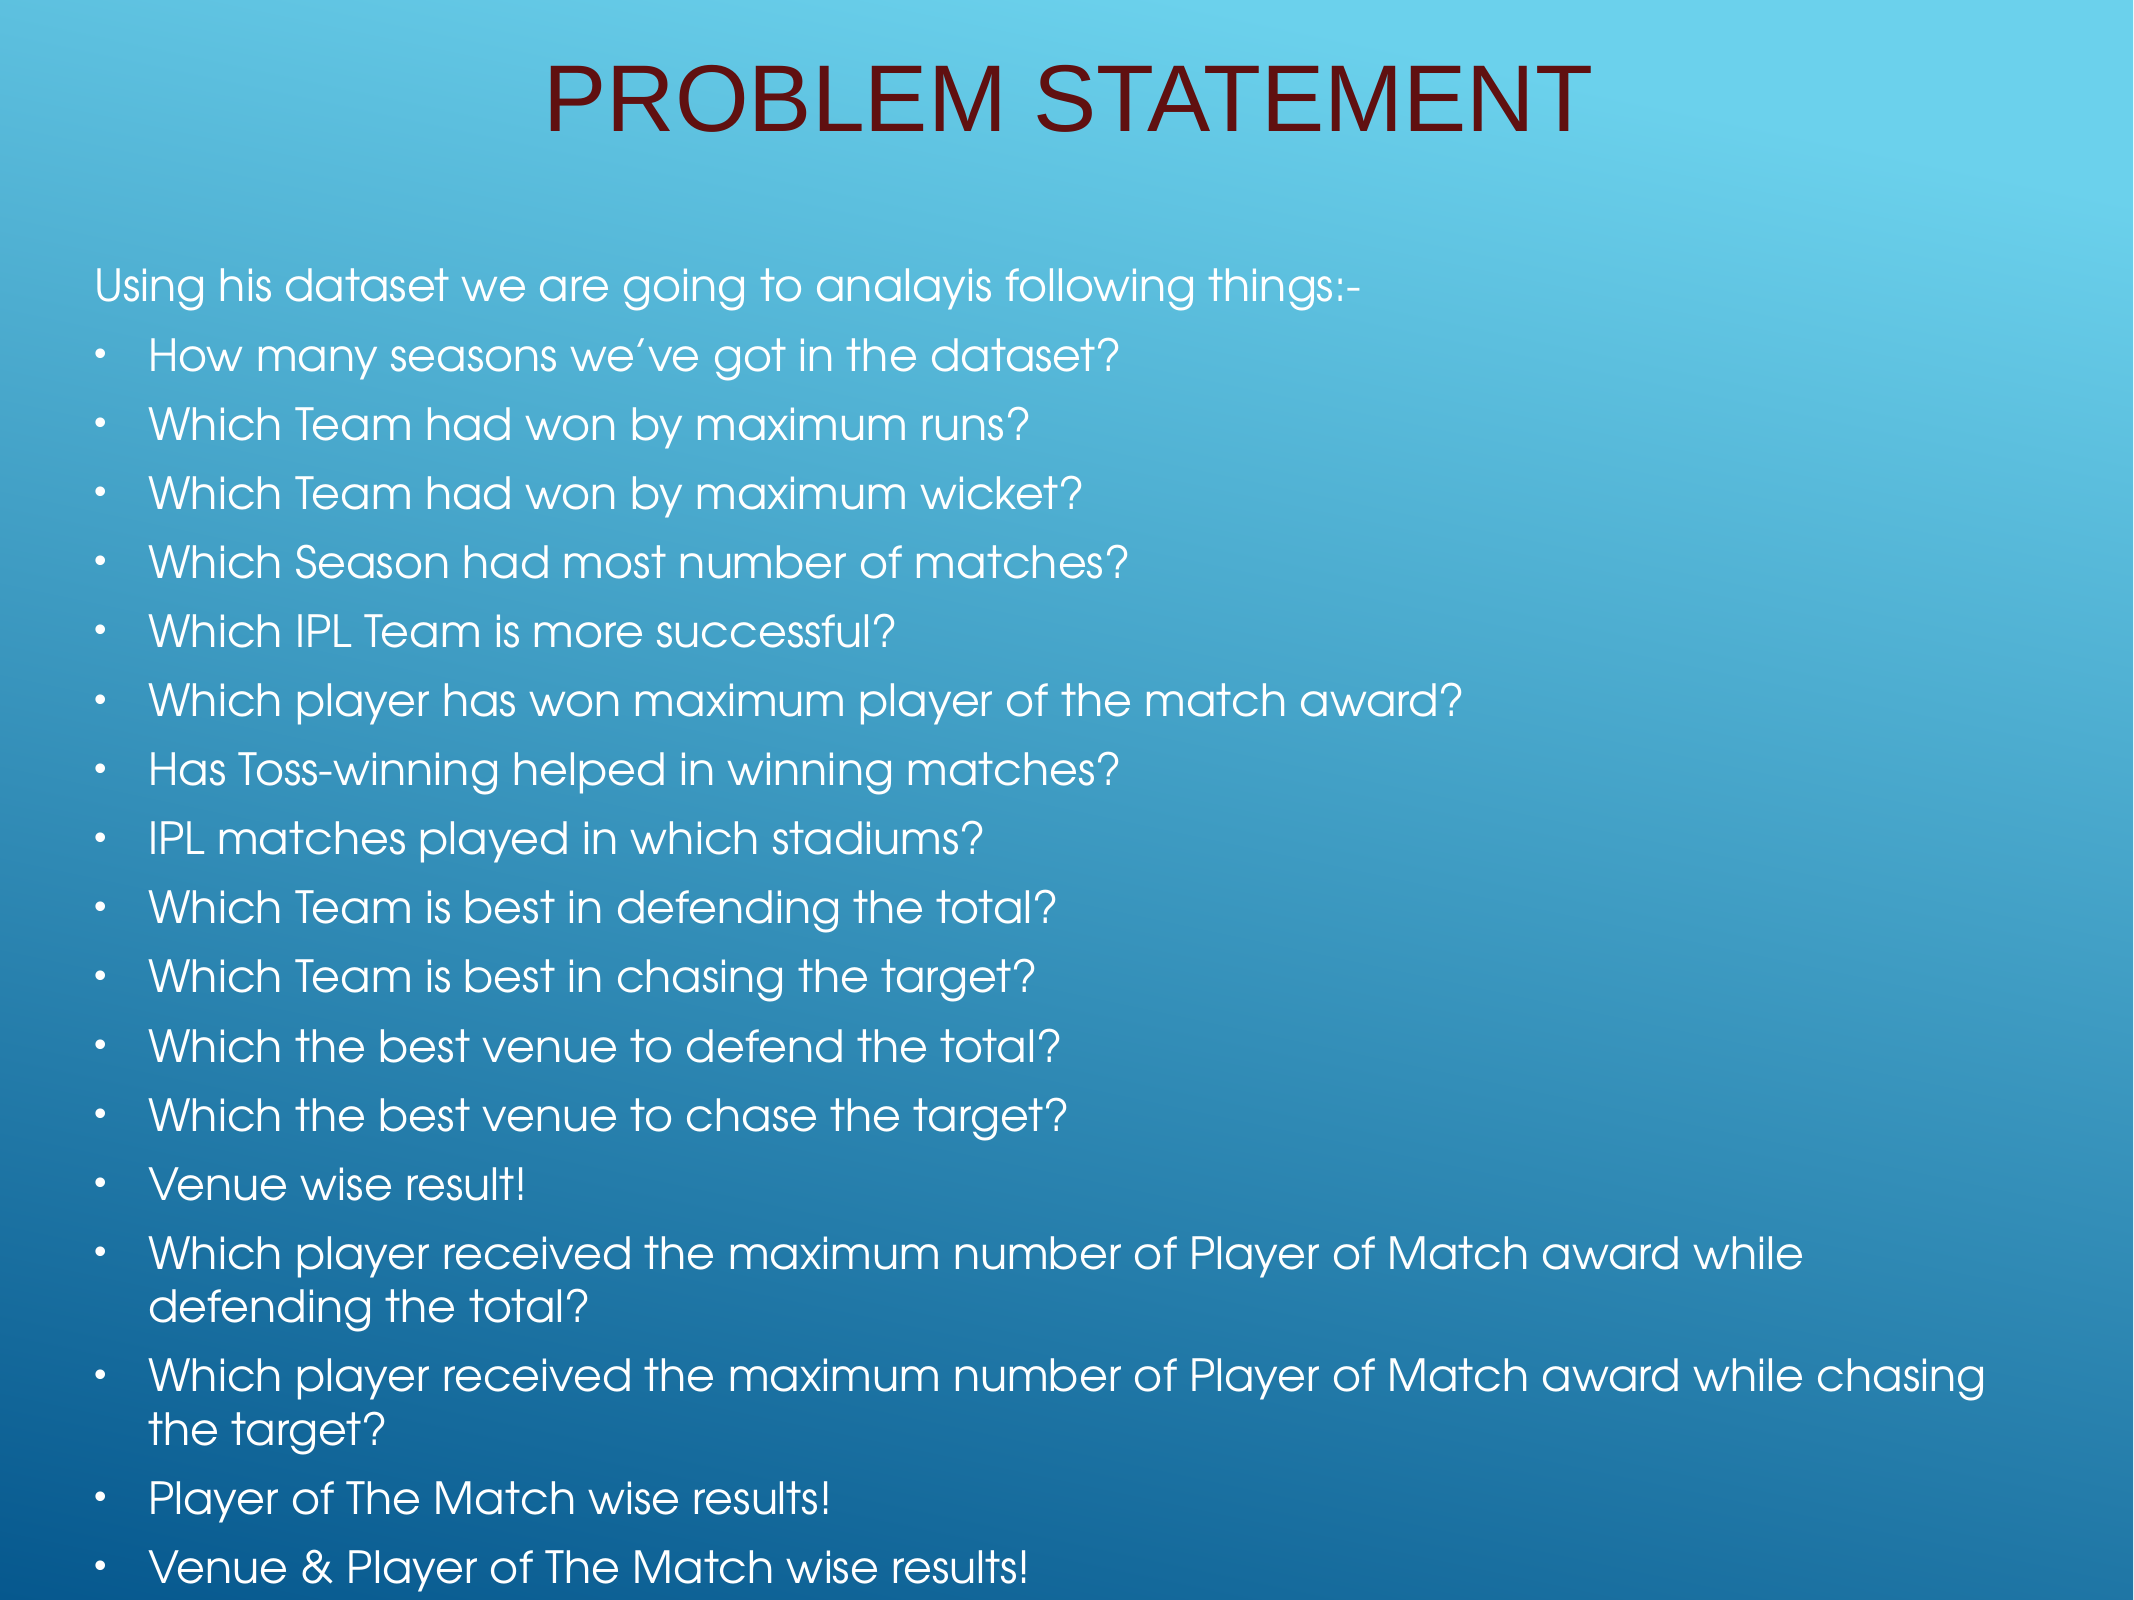

# Problem Statement
Using his dataset we are going to analayis following things:-
How many seasons we’ve got in the dataset?
Which Team had won by maximum runs?
Which Team had won by maximum wicket?
Which Season had most number of matches?
Which IPL Team is more successful?
Which player has won maximum player of the match award?
Has Toss-winning helped in winning matches?
IPL matches played in which stadiums?
Which Team is best in defending the total?
Which Team is best in chasing the target?
Which the best venue to defend the total?
Which the best venue to chase the target?
Venue wise result!
Which player received the maximum number of Player of Match award while defending the total?
Which player received the maximum number of Player of Match award while chasing the target?
Player of The Match wise results!
Venue & Player of The Match wise results!